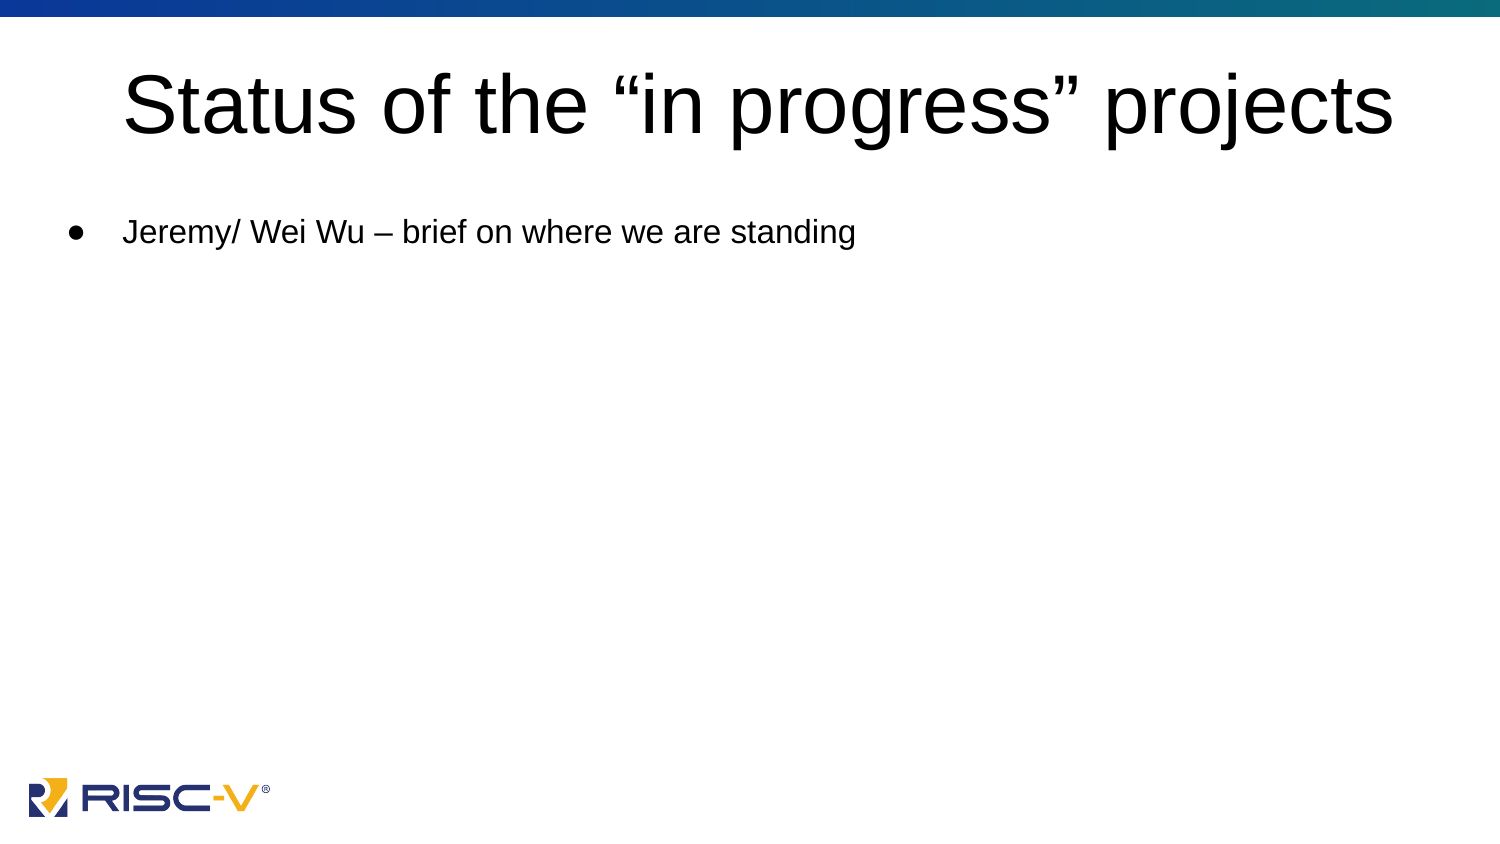

# Status of the “in progress” projects
Jeremy/ Wei Wu – brief on where we are standing